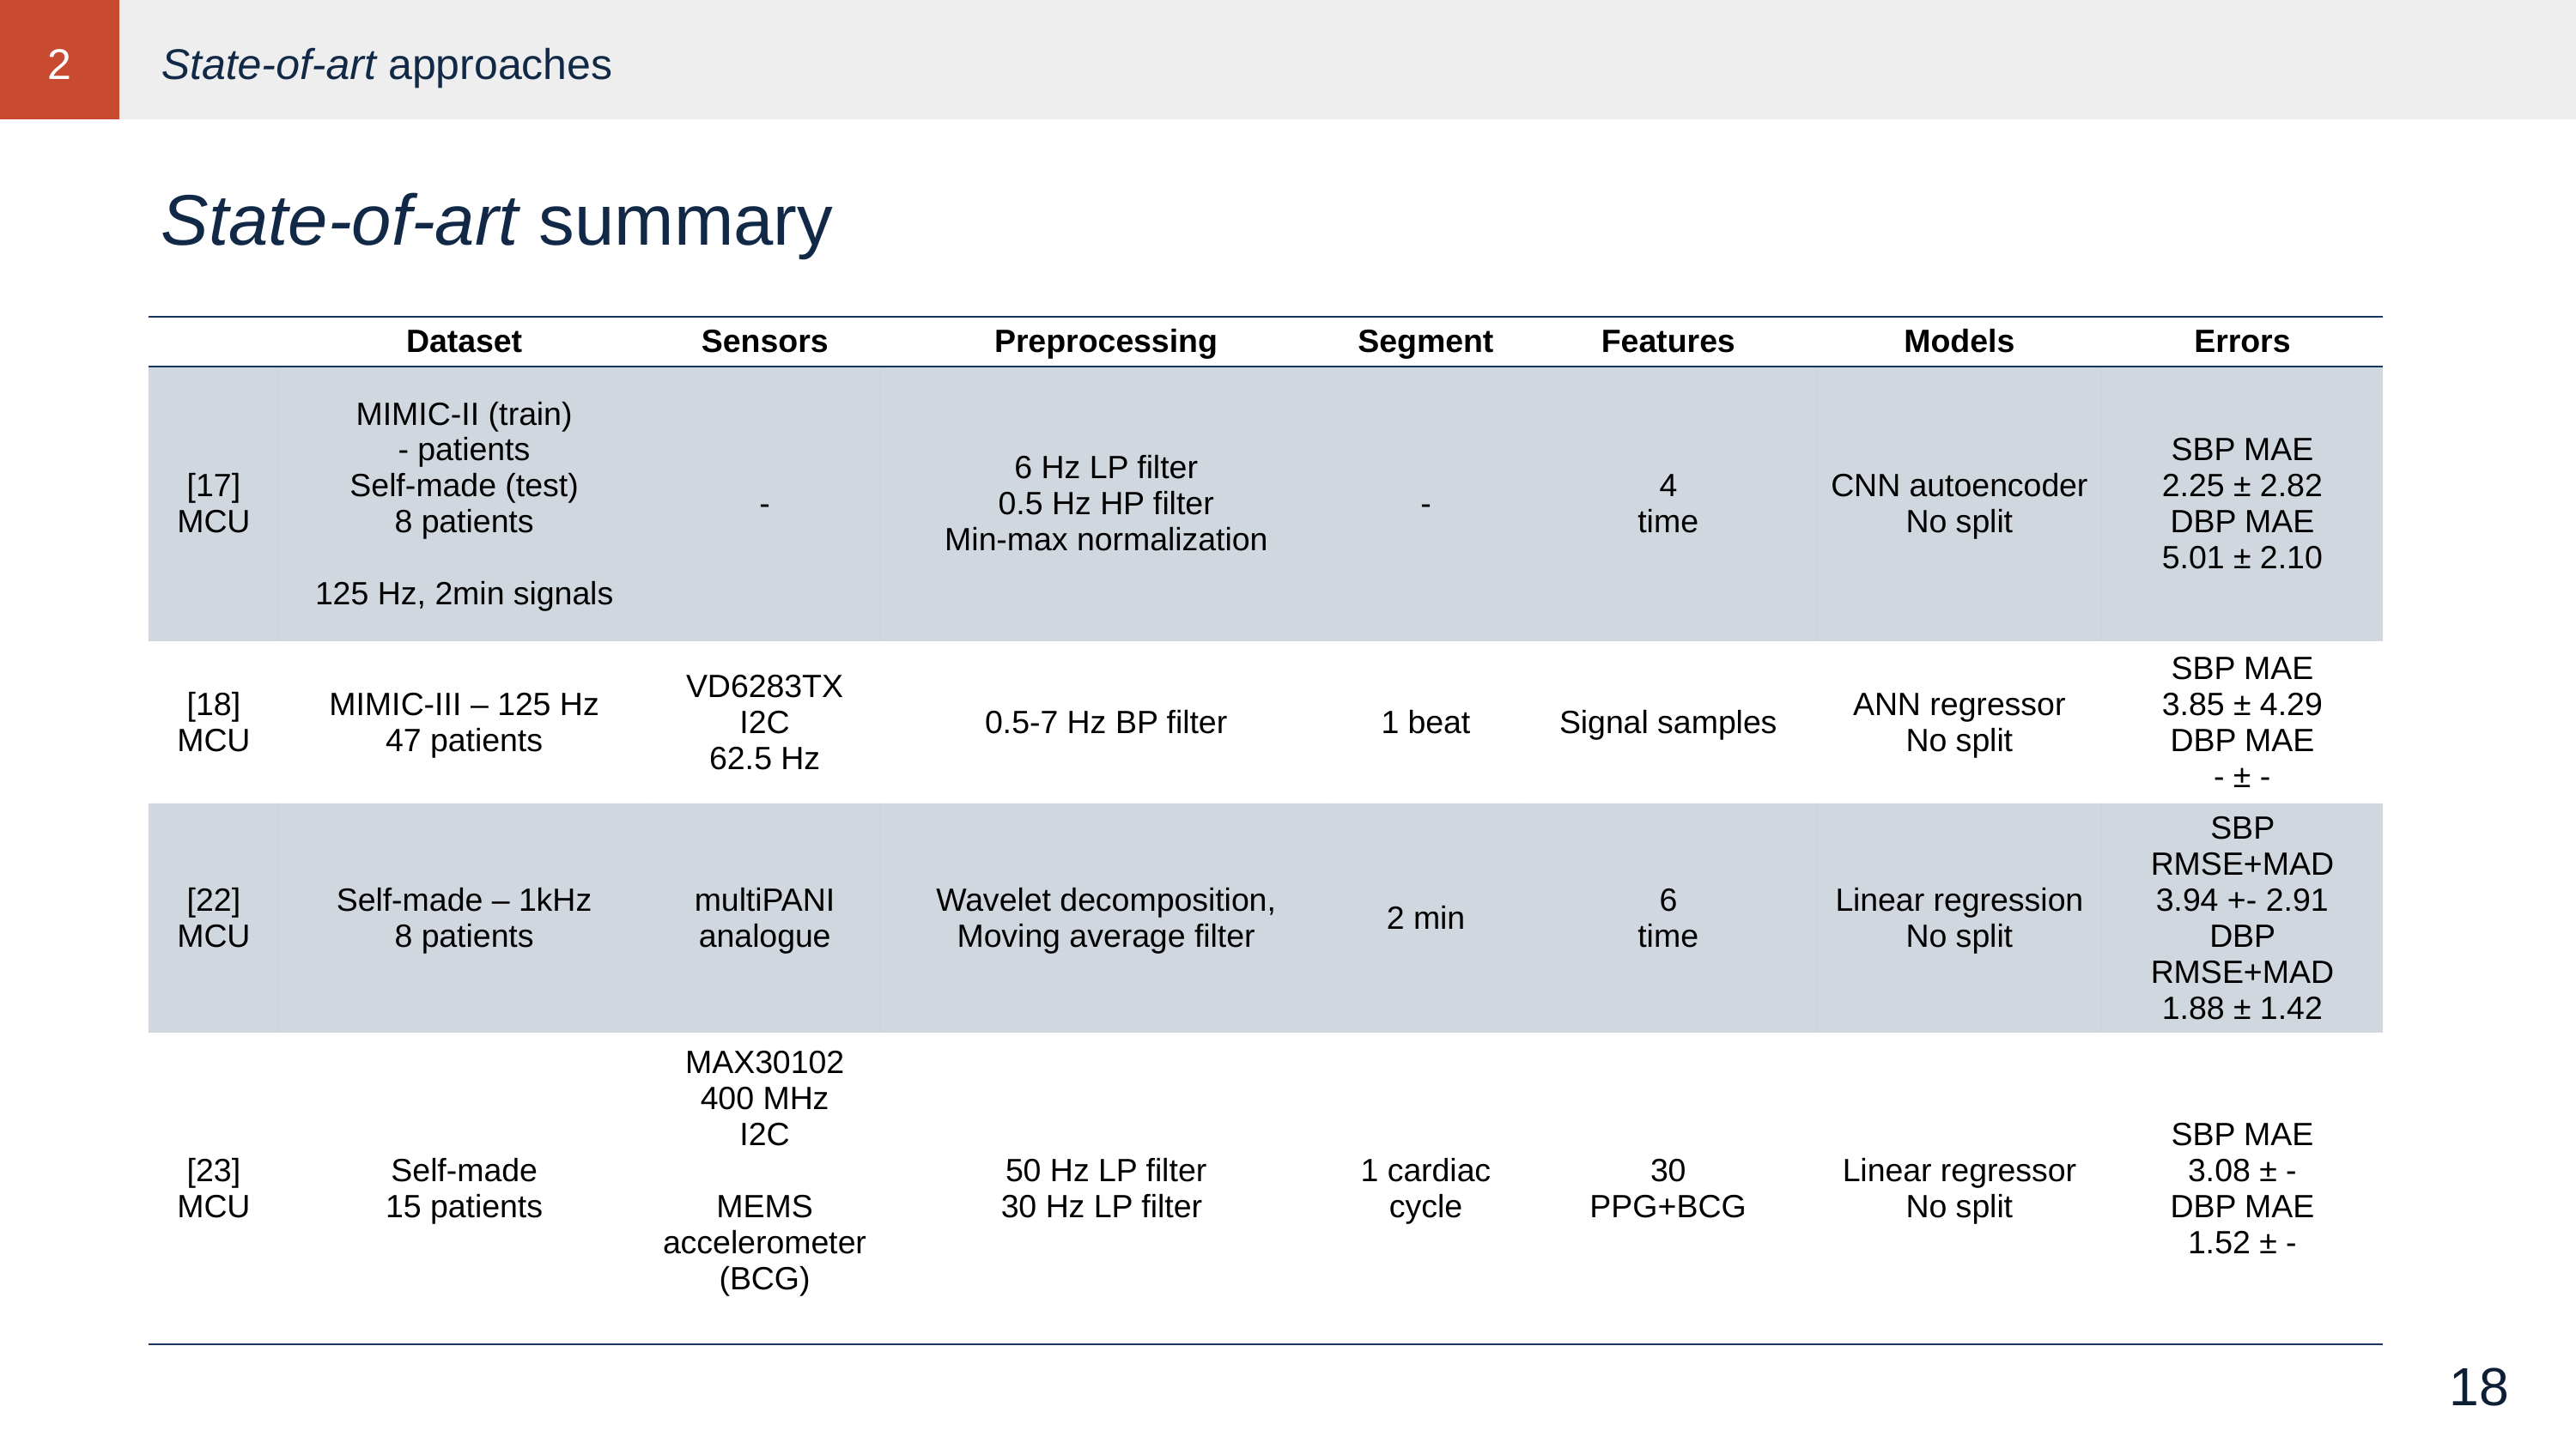

2
State-of-art approaches
State-of-art summary
|  | Dataset | Sensors | Preprocessing | Segment | Features | Models | Errors |
| --- | --- | --- | --- | --- | --- | --- | --- |
| [17] MCU | MIMIC-II (train) - patients Self-made (test) 8 patients 125 Hz, 2min signals | - | 6 Hz LP filter 0.5 Hz HP filter Min-max normalization | - | 4 time | CNN autoencoder No split | SBP MAE 2.25 ± 2.82 DBP MAE 5.01 ± 2.10 |
| [18] MCU | MIMIC-III – 125 Hz 47 patients | VD6283TX I2C 62.5 Hz | 0.5-7 Hz BP filter | 1 beat | Signal samples | ANN regressor No split | SBP MAE 3.85 ± 4.29 DBP MAE - ± - |
| [22] MCU | Self-made – 1kHz 8 patients | multiPANI analogue | Wavelet decomposition, Moving average filter | 2 min | 6 time | Linear regression No split | SBP RMSE+MAD 3.94 +- 2.91 DBP RMSE+MAD 1.88 ± 1.42 |
| [23] MCU | Self-made 15 patients | MAX30102 400 MHz I2C MEMS accelerometer (BCG) | 50 Hz LP filter 30 Hz LP filter | 1 cardiac cycle | 30 PPG+BCG | Linear regressor No split | SBP MAE 3.08 ± - DBP MAE 1.52 ± - |
18